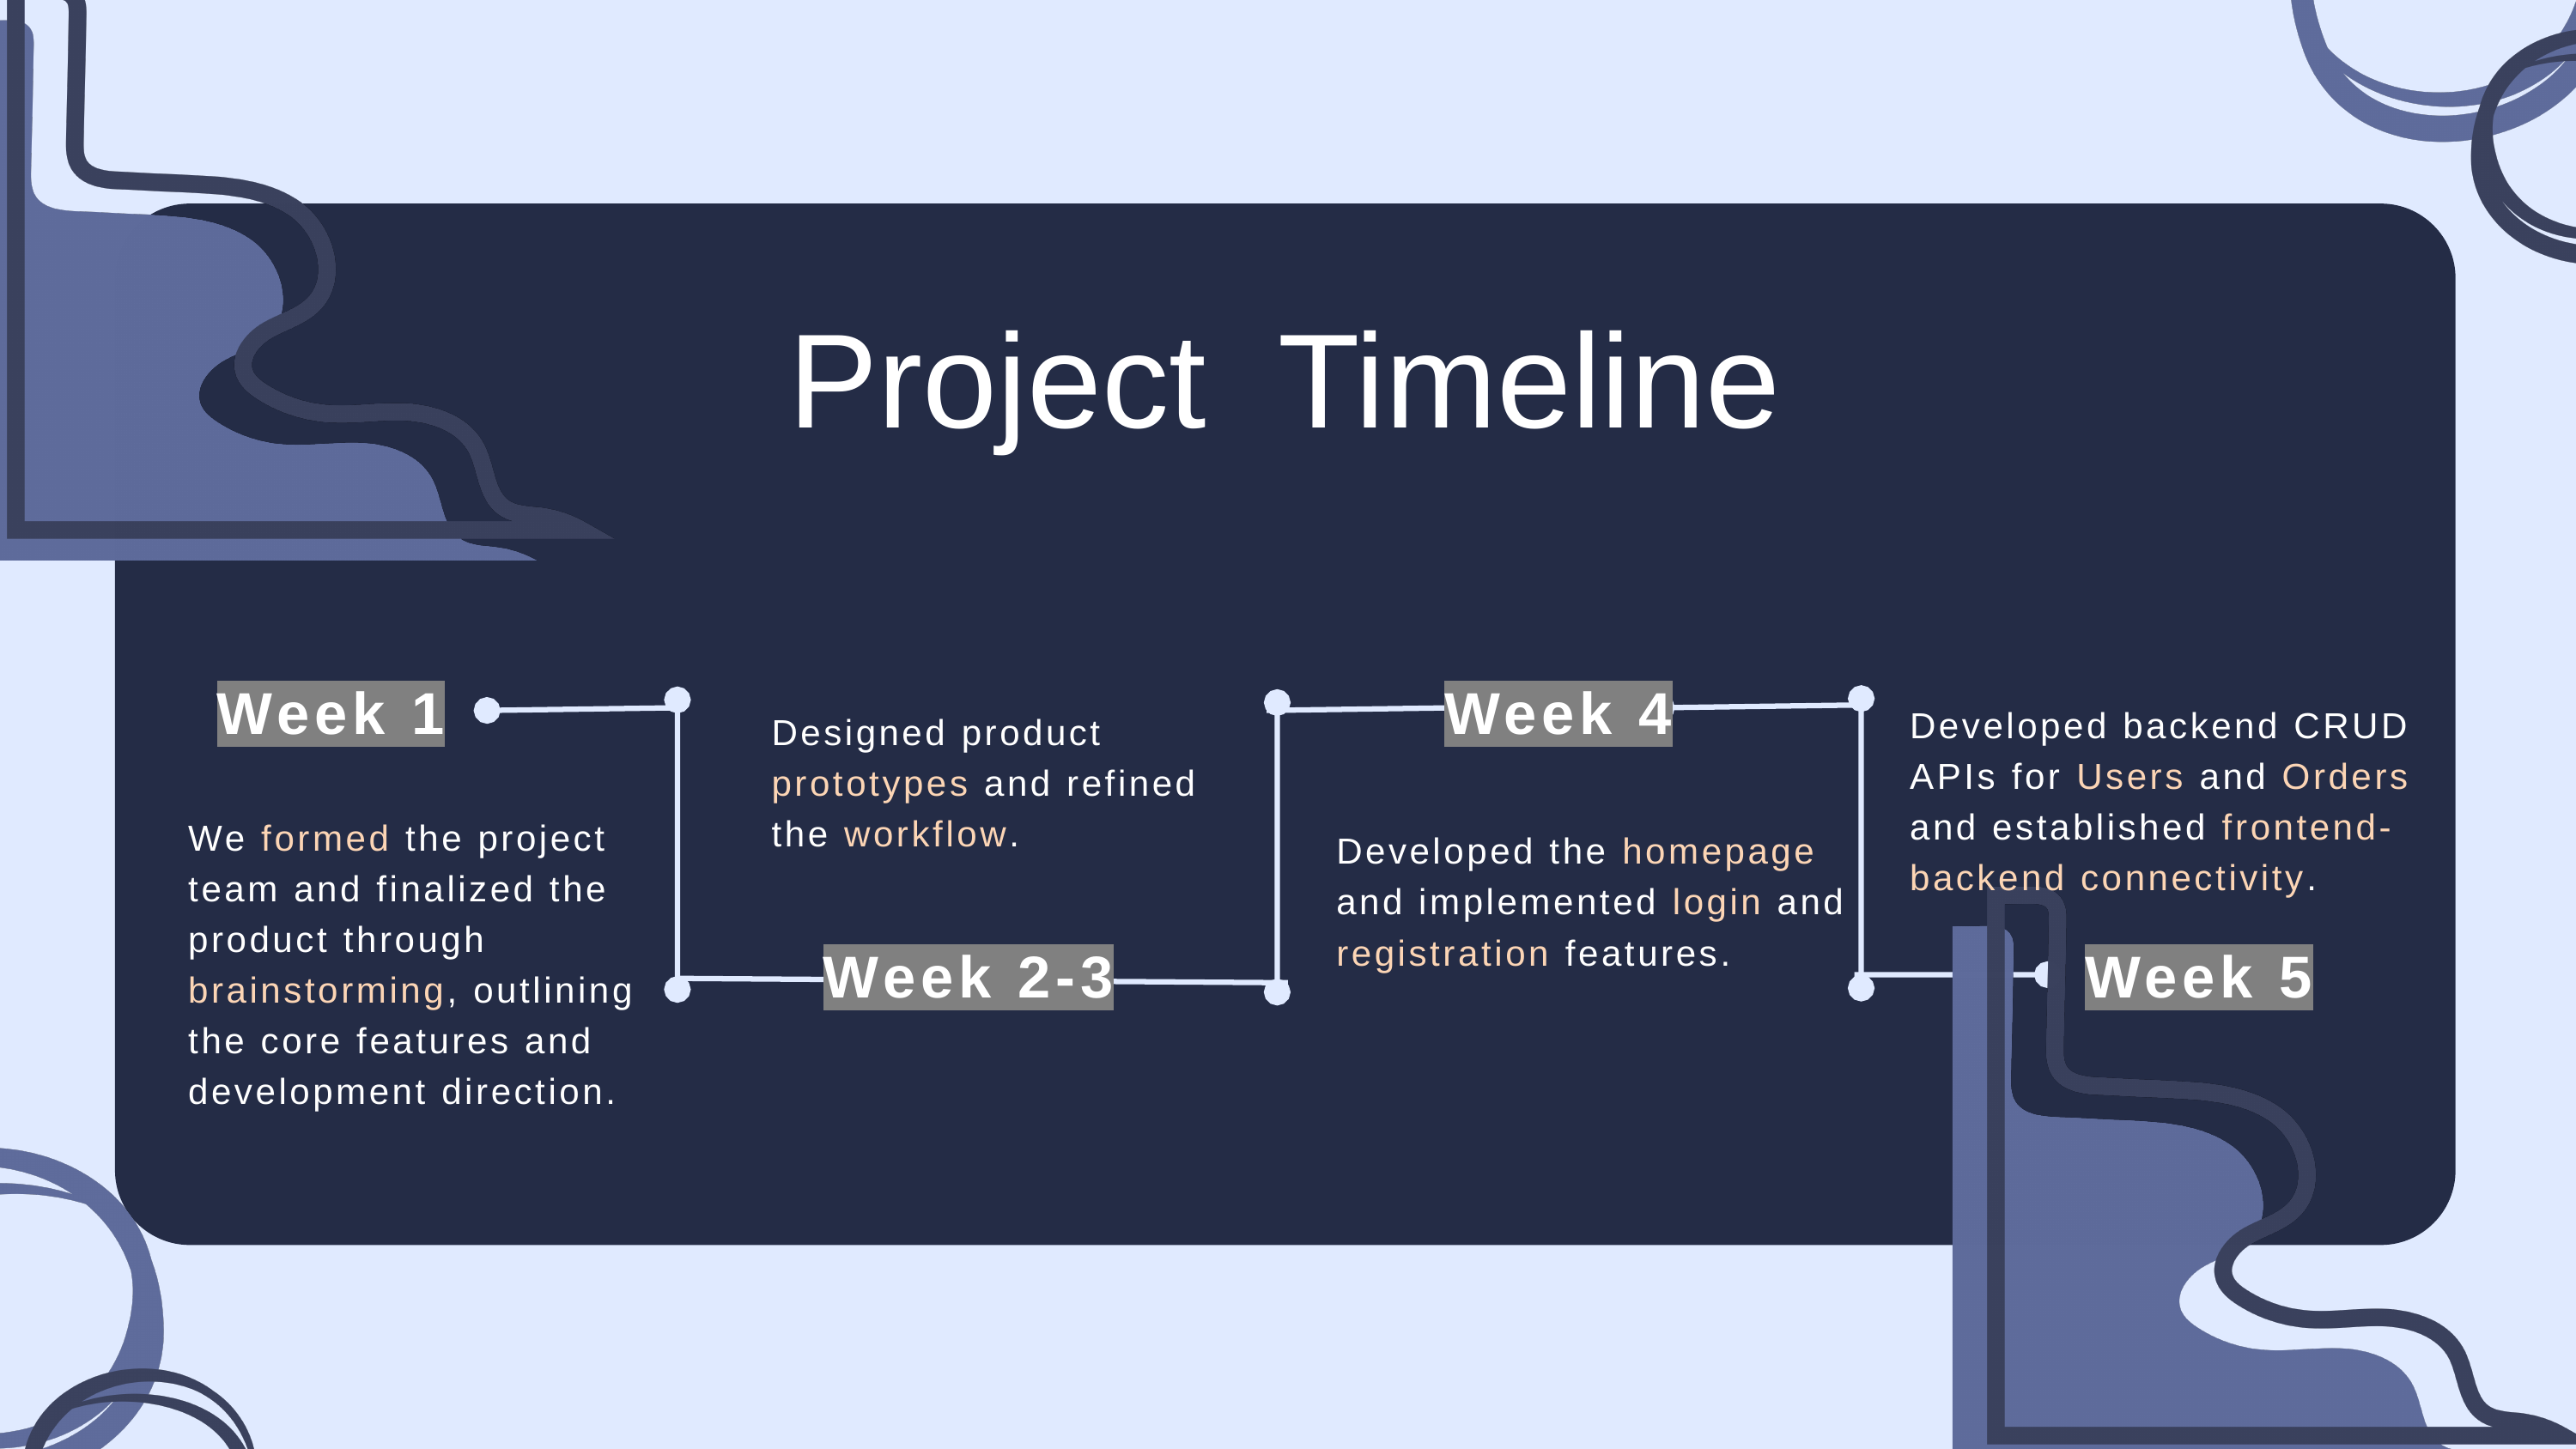

Project  Timeline
Week 1
Week 4
Developed backend CRUD APIs for Users and Orders and established frontend-backend connectivity.

Designed product prototypes and refined the workflow.

We formed the project team and finalized the product through brainstorming, outlining the core features and development direction.
Developed the homepage and implemented login and registration features.

Week 2-3
Week 5